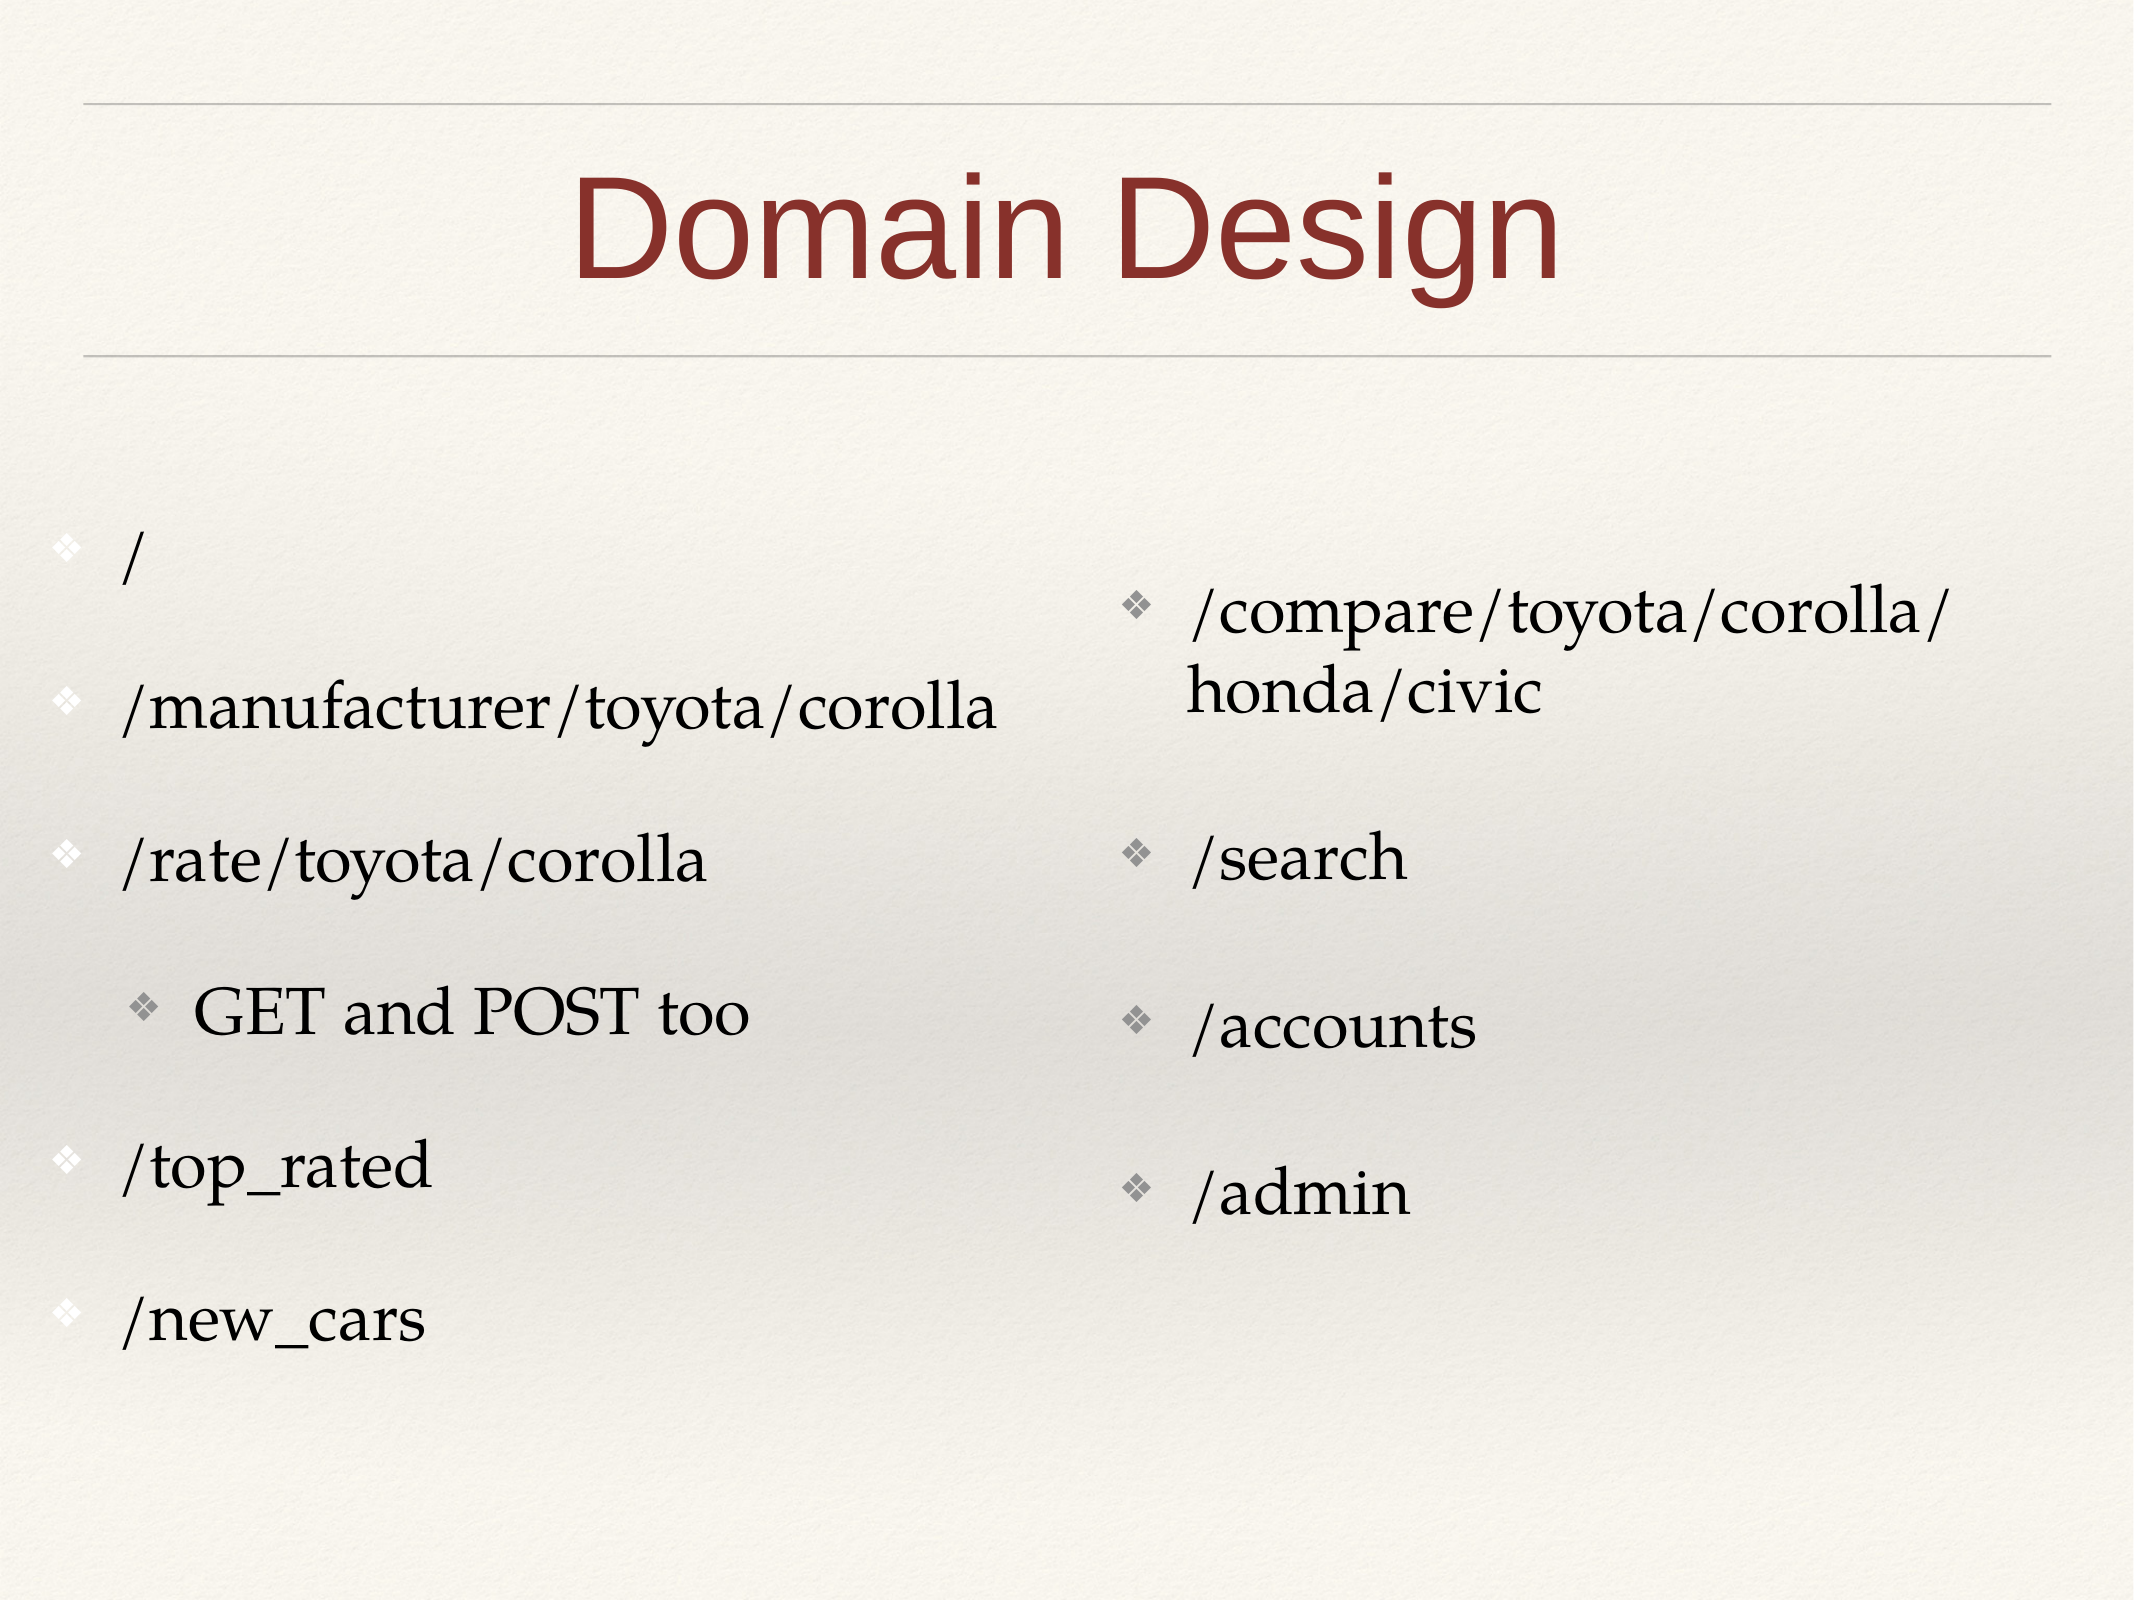

# Domain Design
/compare/toyota/corolla/honda/civic
/search
/accounts
/admin
/
/manufacturer/toyota/corolla
/rate/toyota/corolla
GET and POST too
/top_rated
/new_cars